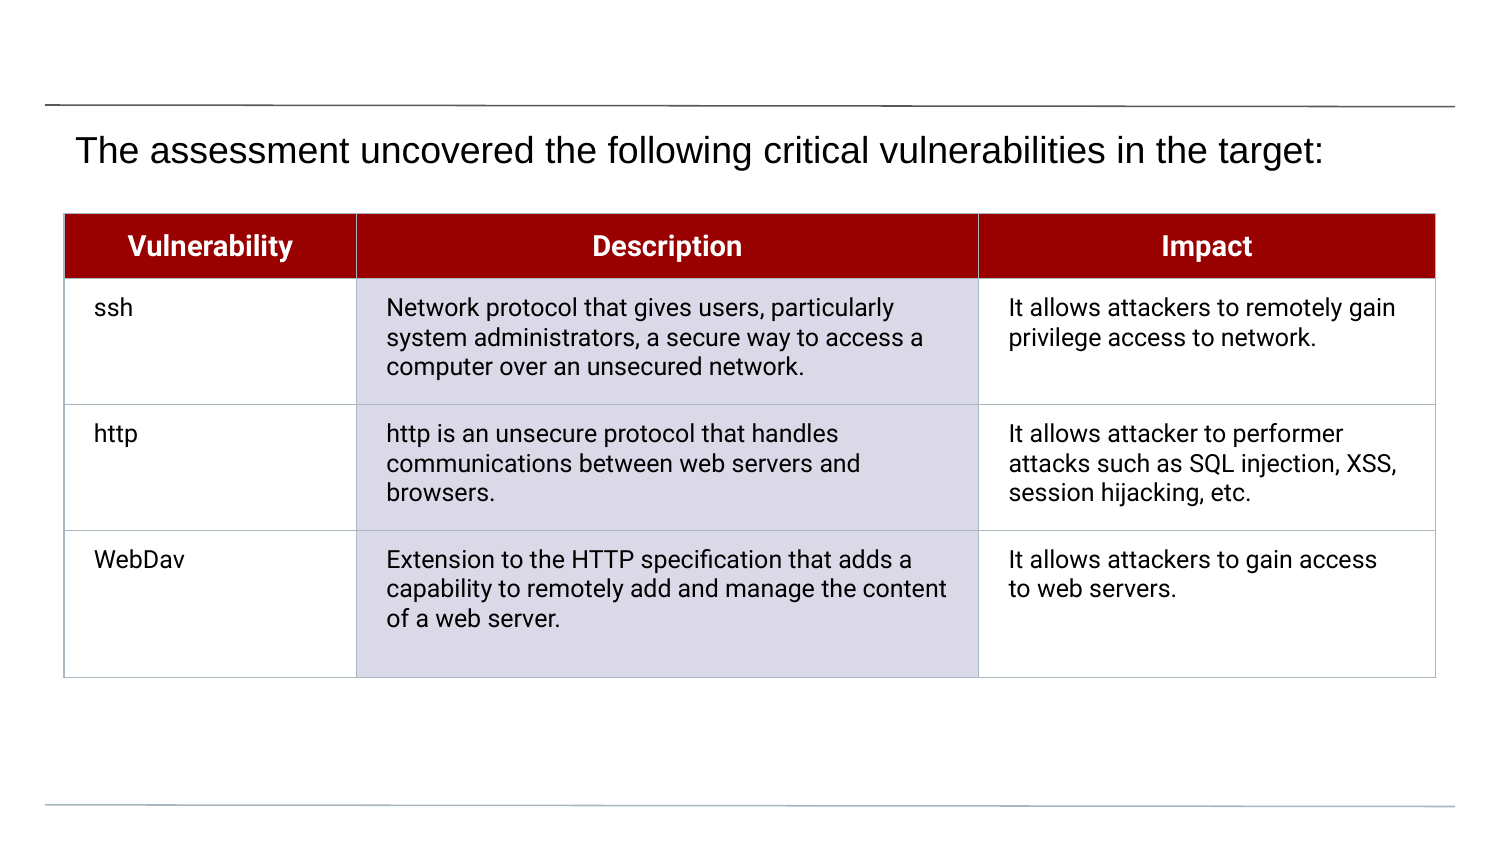

#
The assessment uncovered the following critical vulnerabilities in the target:
| Vulnerability | Description | Impact |
| --- | --- | --- |
| ssh | Network protocol that gives users, particularly system administrators, a secure way to access a computer over an unsecured network. | It allows attackers to remotely gain privilege access to network. |
| http | http is an unsecure protocol that handles communications between web servers and browsers. | It allows attacker to performer attacks such as SQL injection, XSS, session hijacking, etc. |
| WebDav | Extension to the HTTP specification that adds a capability to remotely add and manage the content of a web server. | It allows attackers to gain access to web servers. |